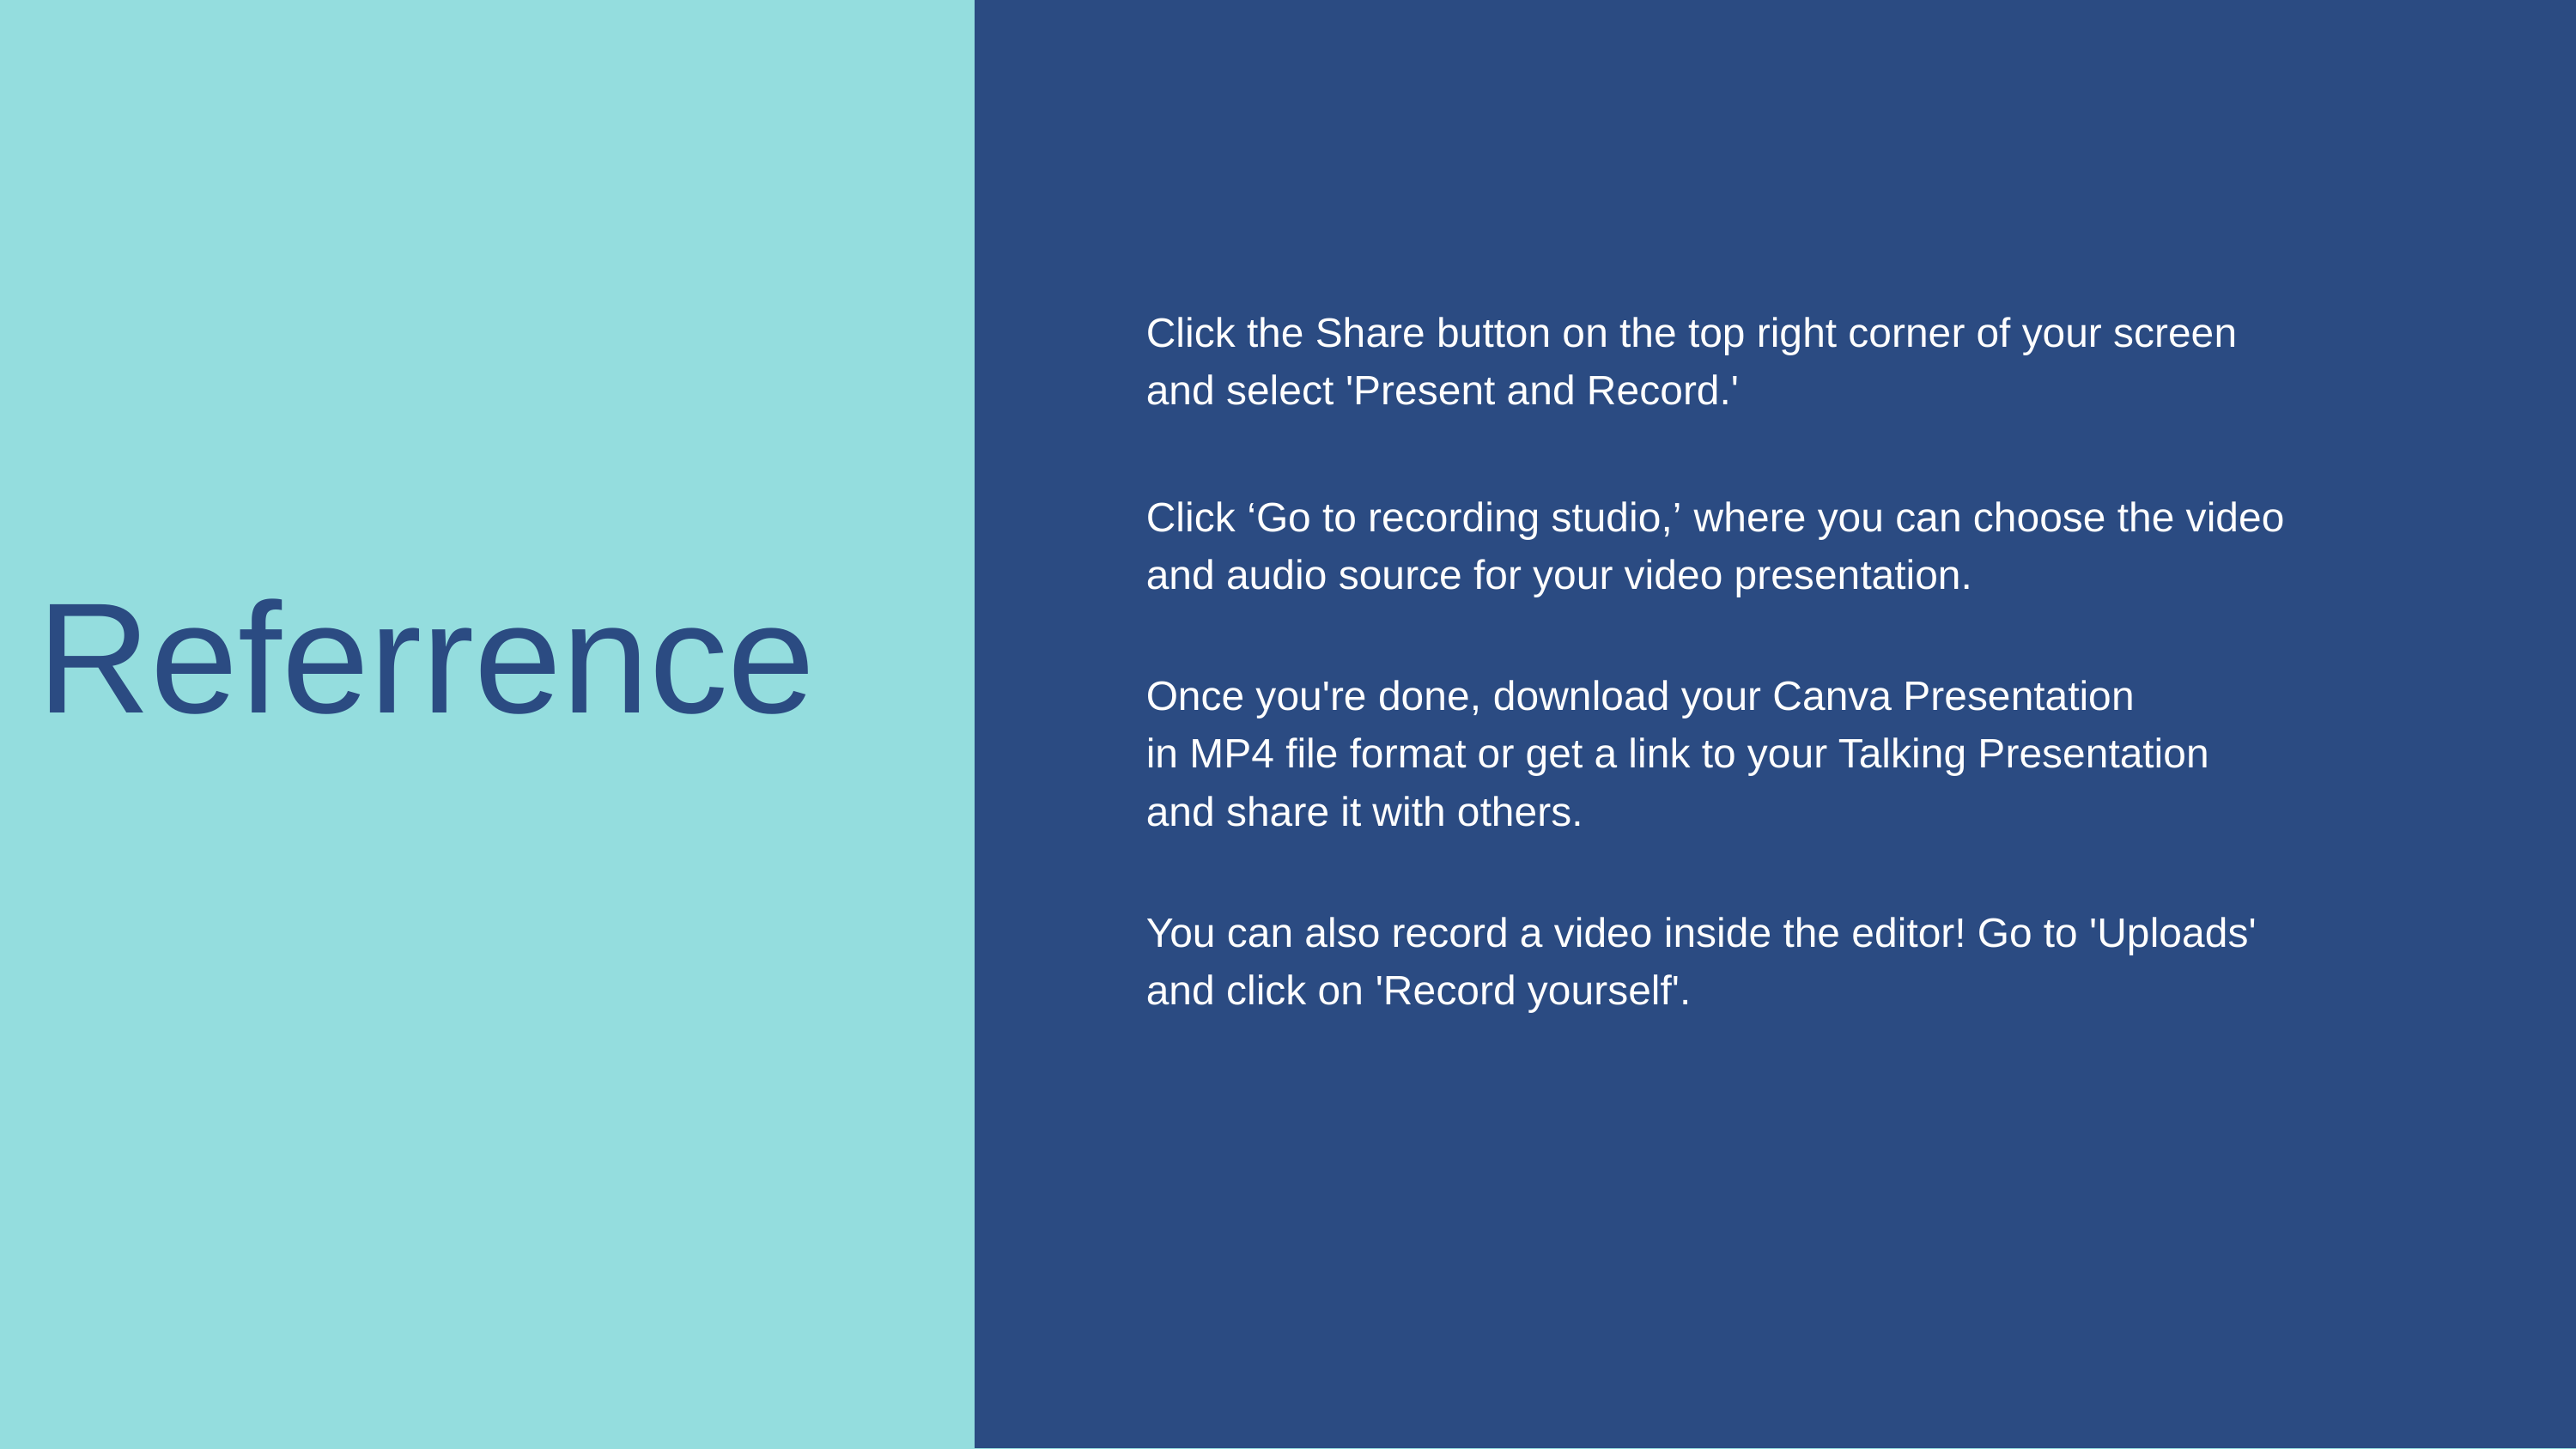

| Click the Share button on the top right corner of your screen and select 'Present and Record.' |
| --- |
| Click ‘Go to recording studio,’ where you can choose the video and audio source for your video presentation. |
| Once you're done, download your Canva Presentation in MP4 file format or get a link to your Talking Presentation and share it with others. |
| You can also record a video inside the editor! Go to 'Uploads' and click on 'Record yourself'. |
Referrence